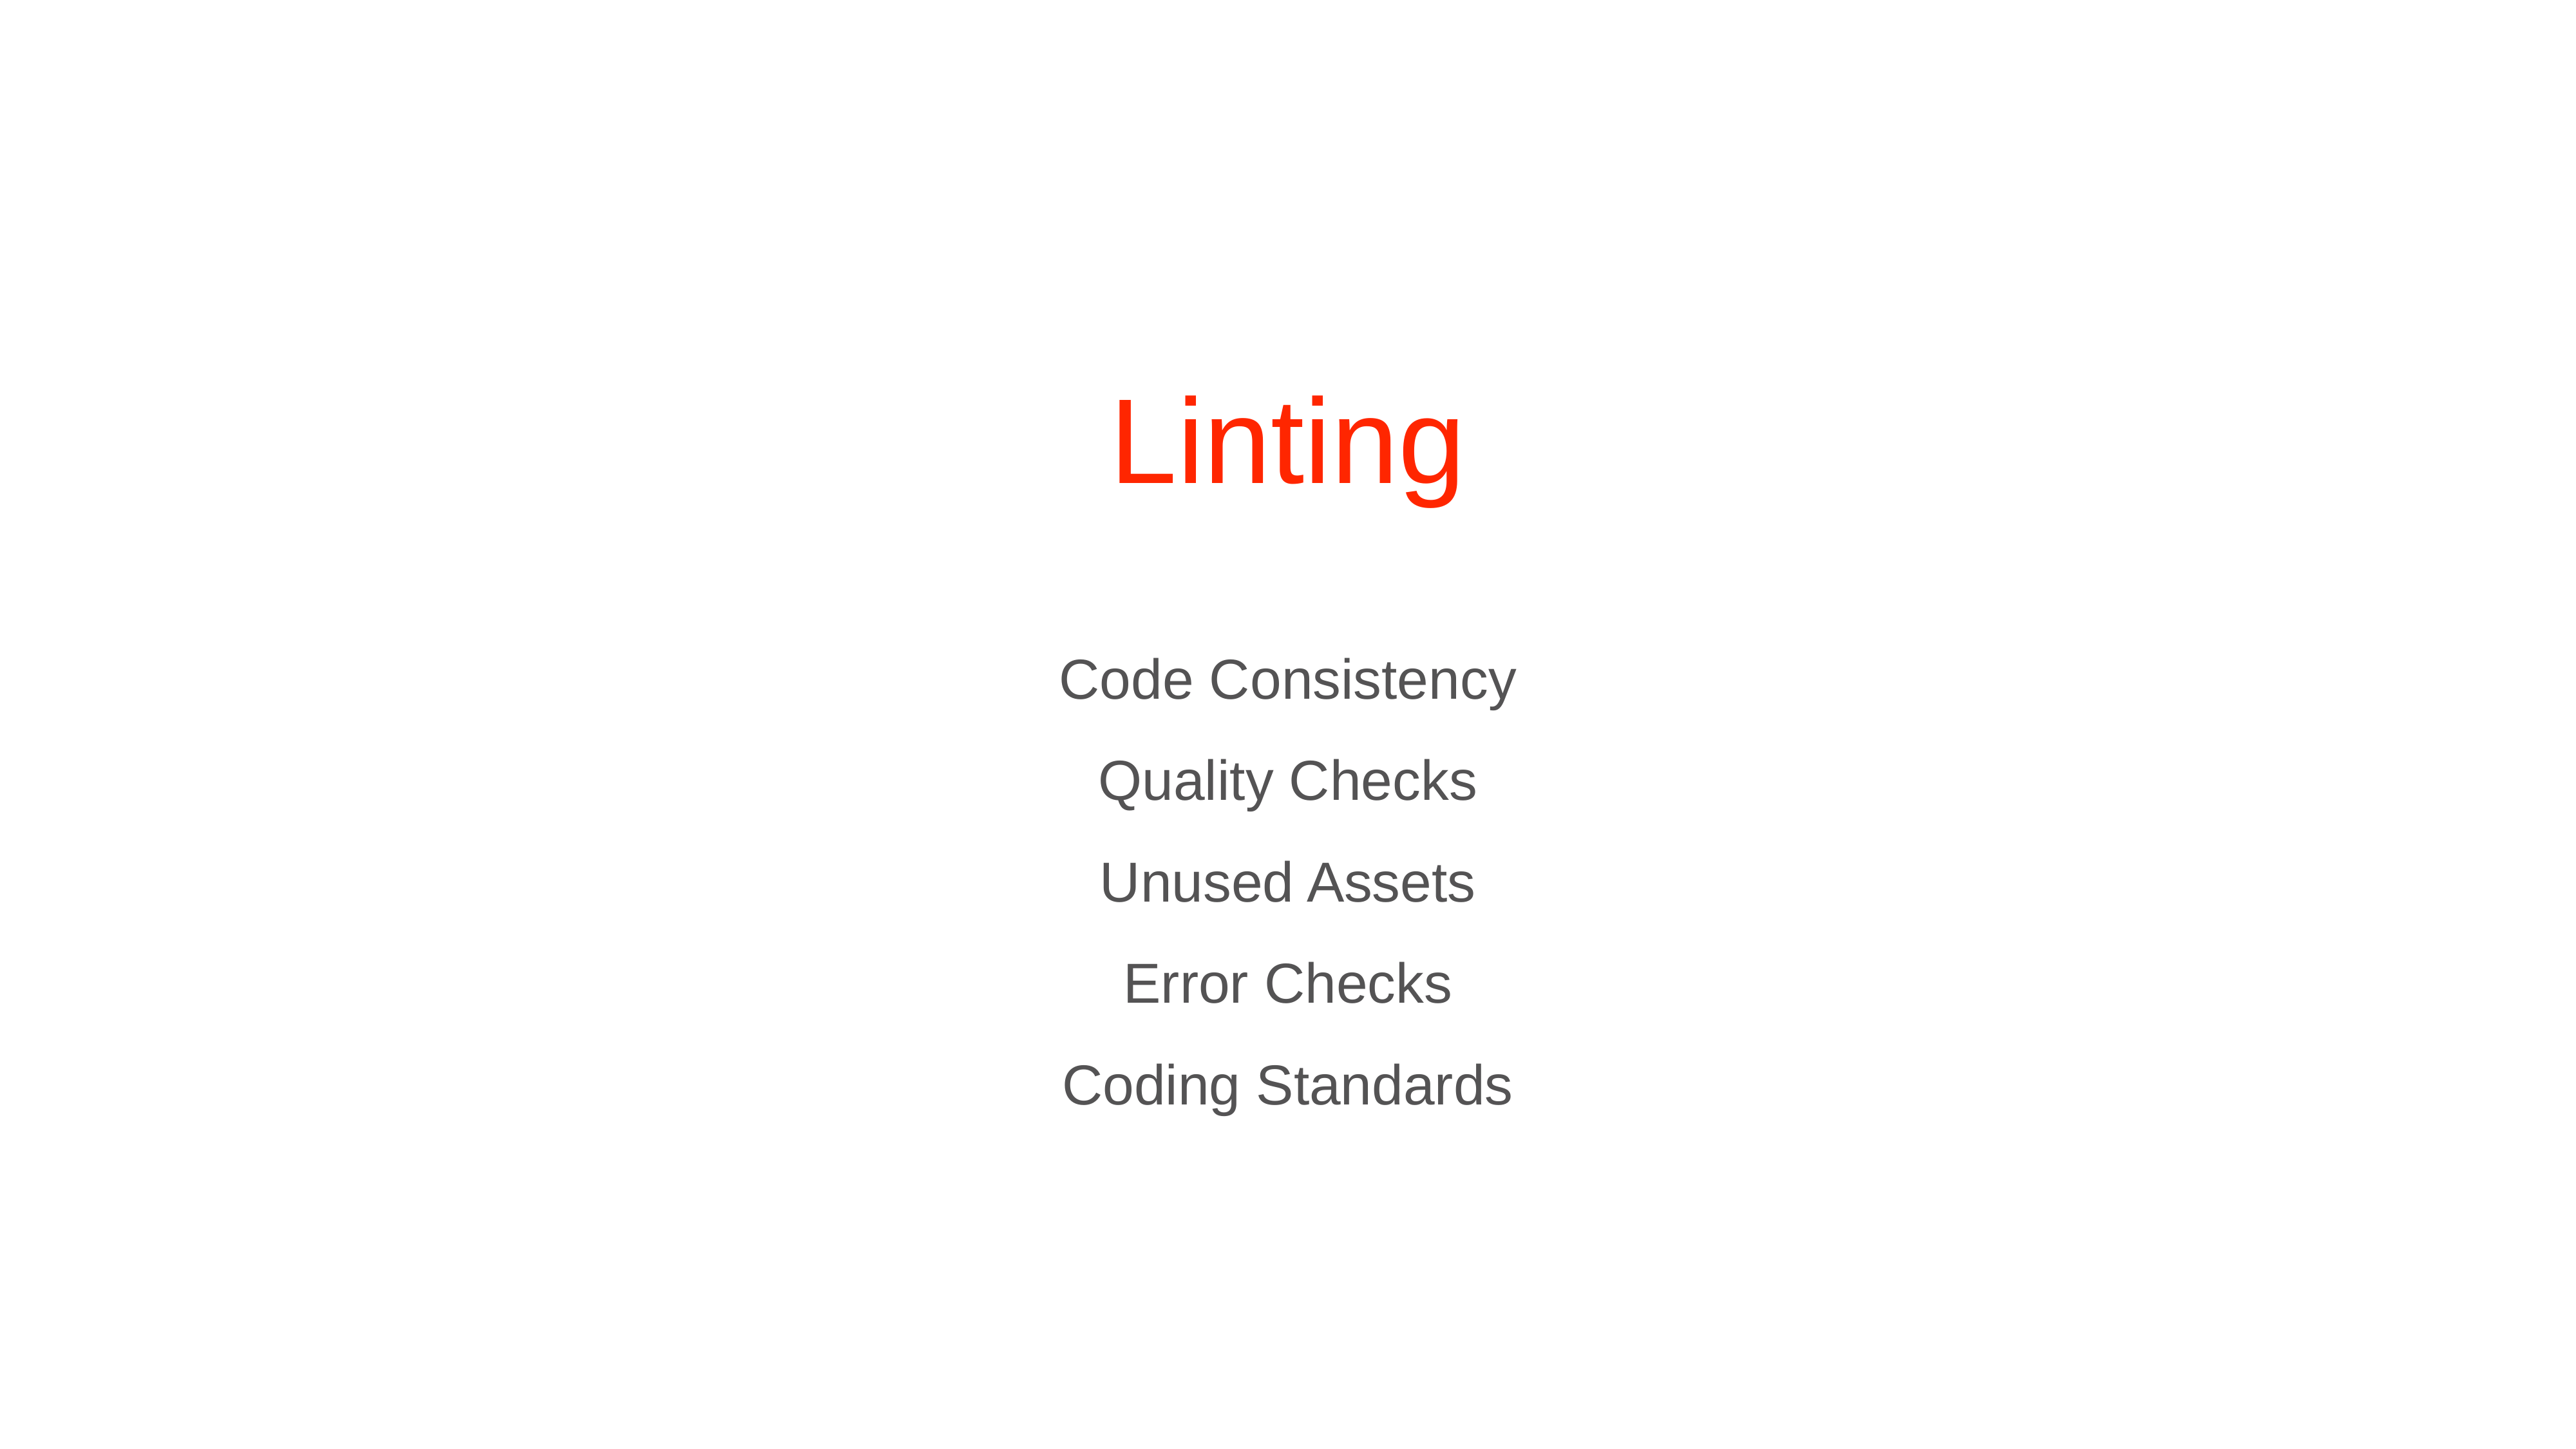

Linting

Code Consistency
Quality Checks
Unused Assets
Error Checks
Coding Standards